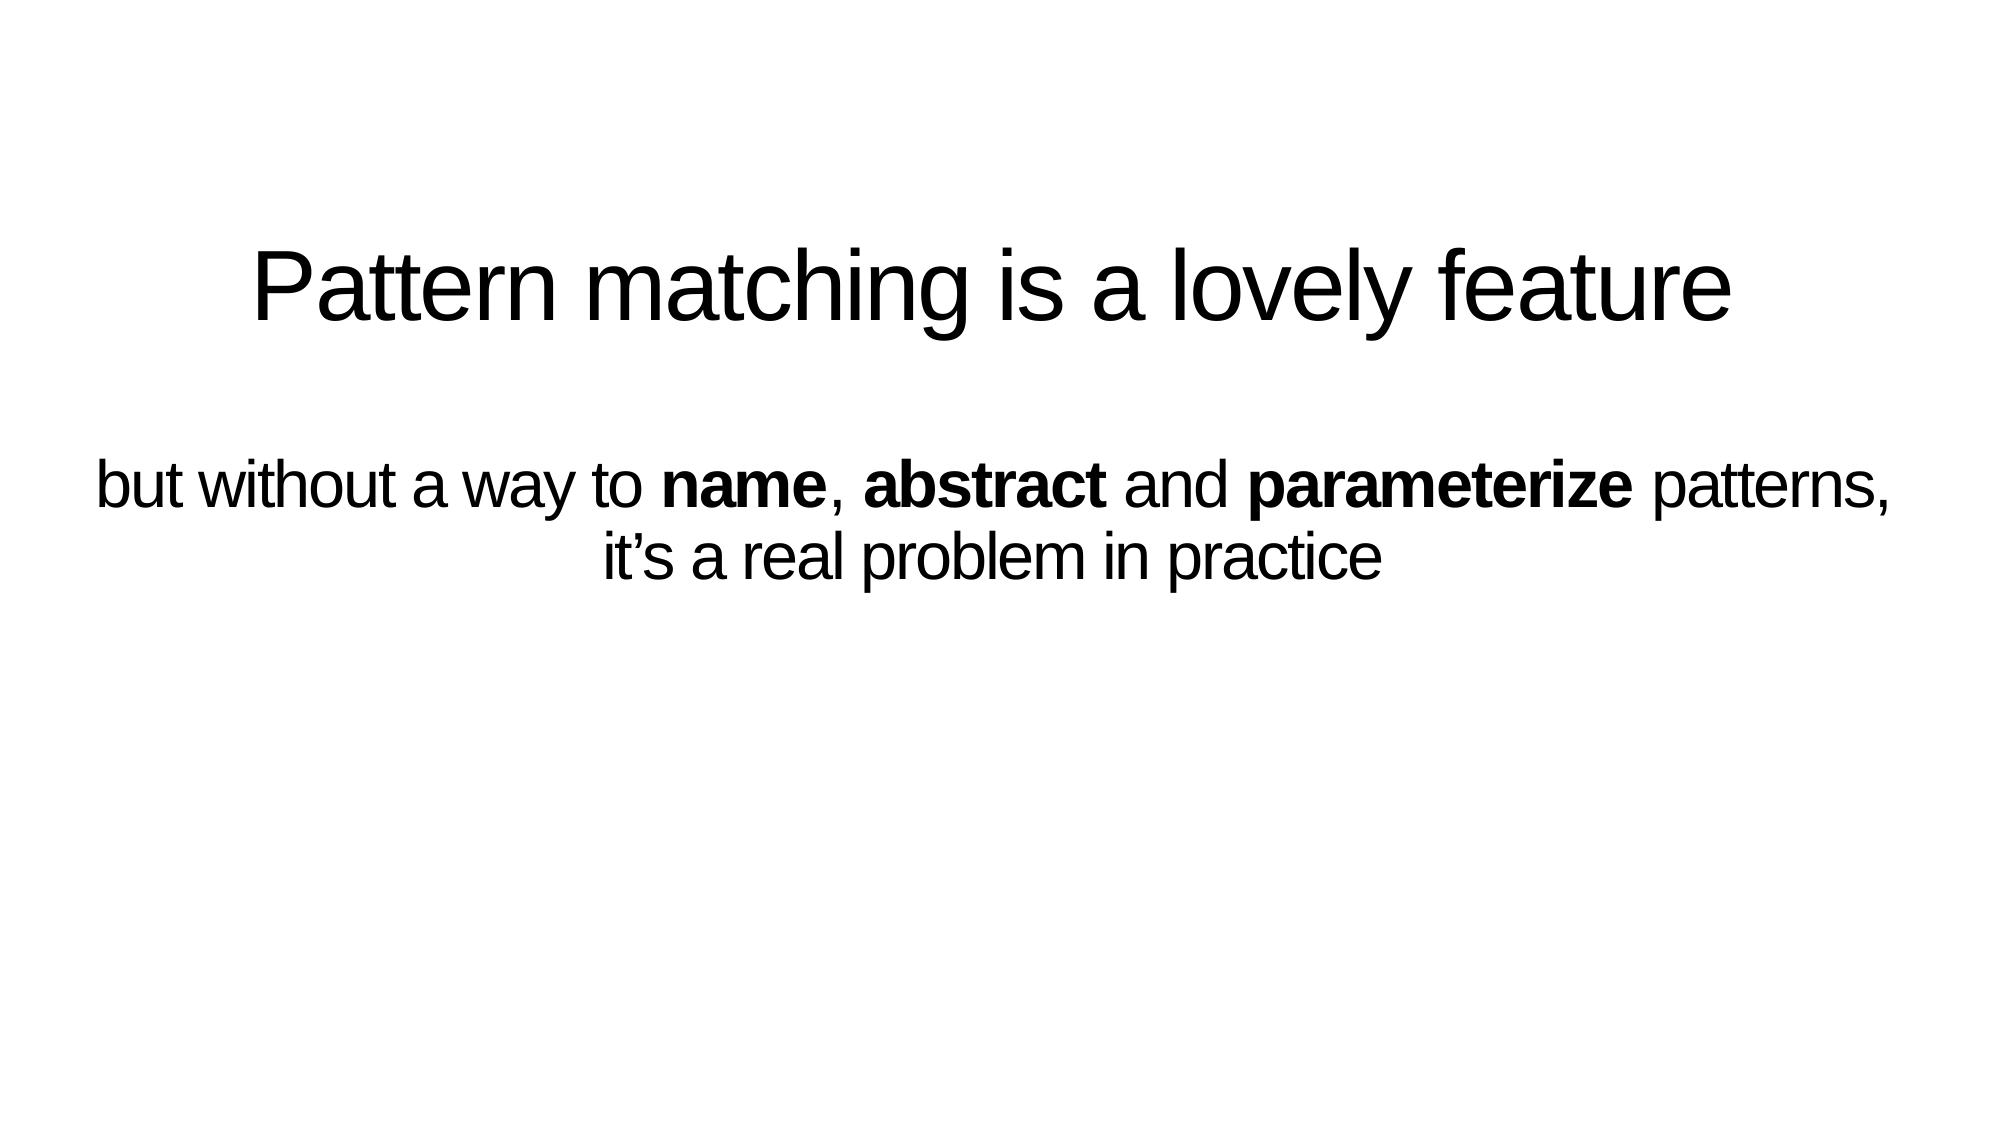

# Pattern matching is a lovely feature but without a way to name, abstract and parameterize patterns, it’s a real problem in practice